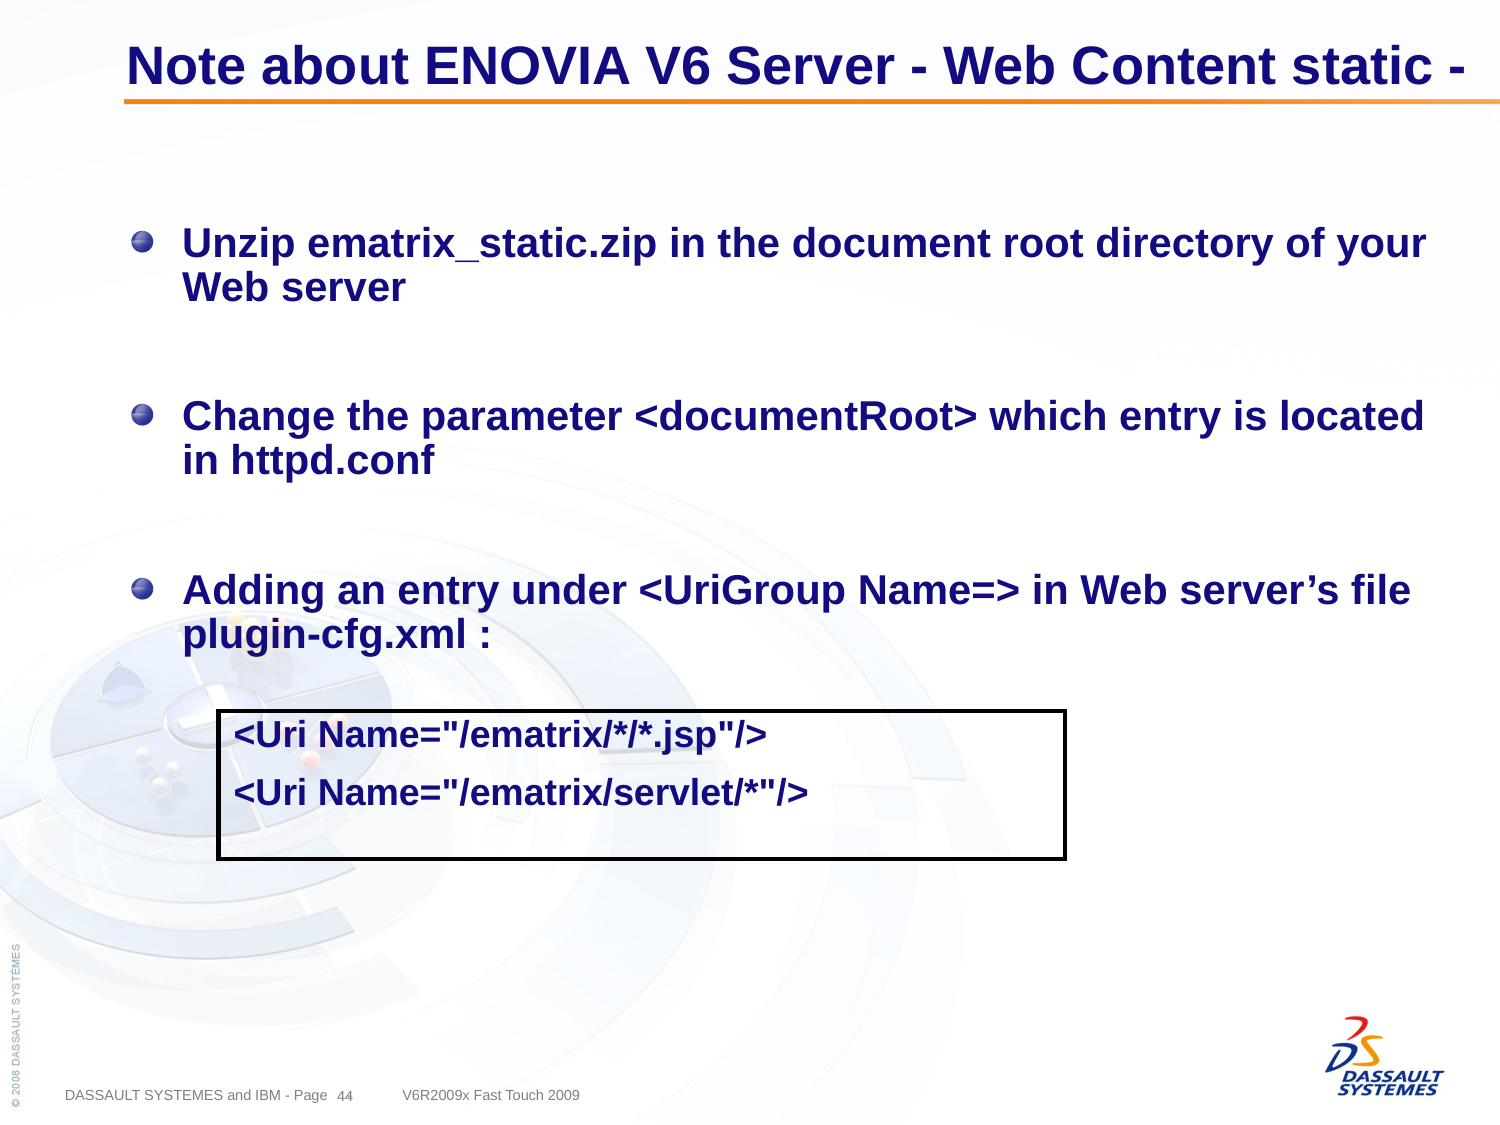

# Note about ENOVIA V6 Server - Web Content static -
Unzip ematrix_static.zip in the document root directory of your Web server

Change the parameter <documentRoot> which entry is located in httpd.conf

Adding an entry under <UriGroup Name=> in Web server’s file plugin-cfg.xml :

| <Uri Name="/ematrix/\*/\*.jsp"/> <Uri Name="/ematrix/servlet/\*"/> |
| --- |